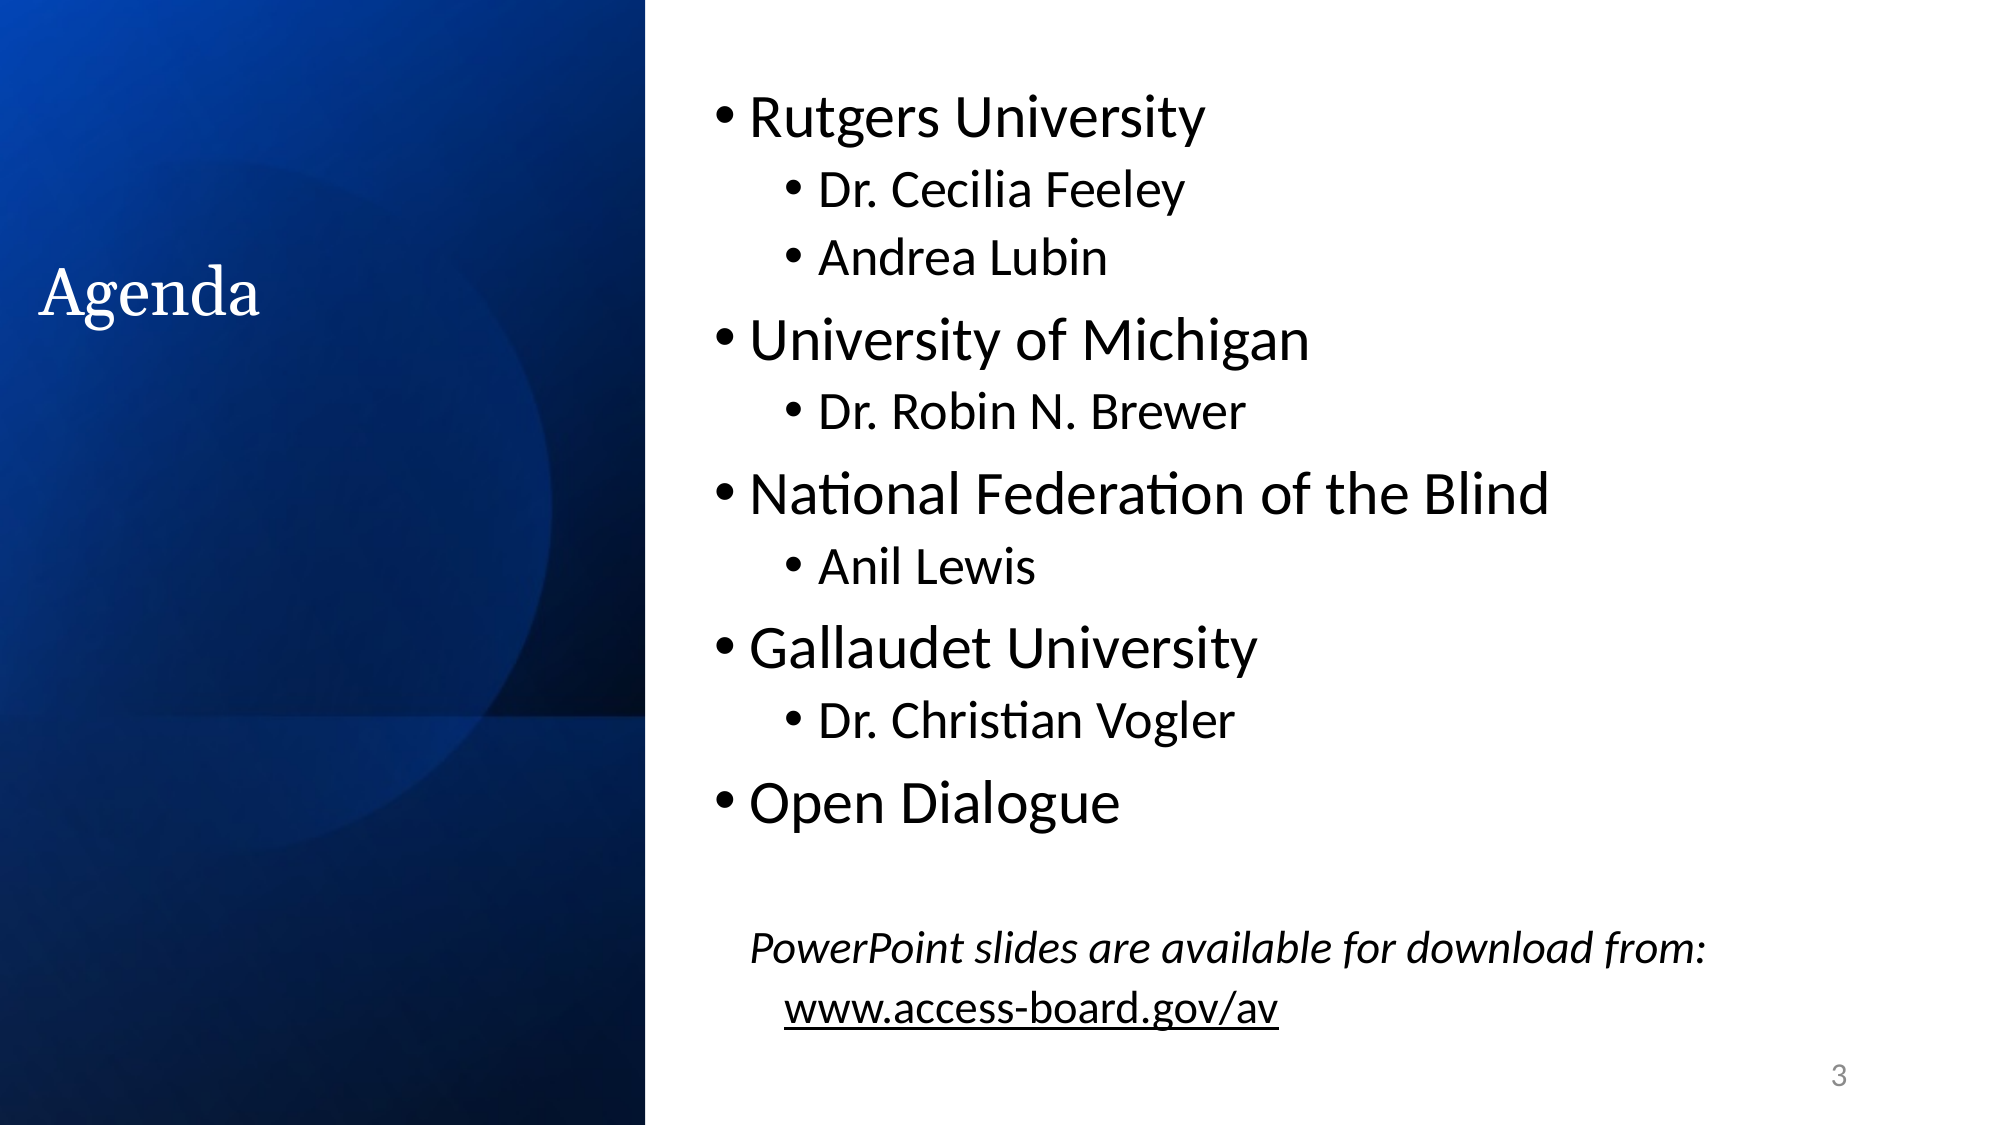

# Agenda
Rutgers University
Dr. Cecilia Feeley
Andrea Lubin
University of Michigan
Dr. Robin N. Brewer
National Federation of the Blind
Anil Lewis
Gallaudet University
Dr. Christian Vogler
Open Dialogue

PowerPoint slides are available for download from:
www.access-board.gov/av
3